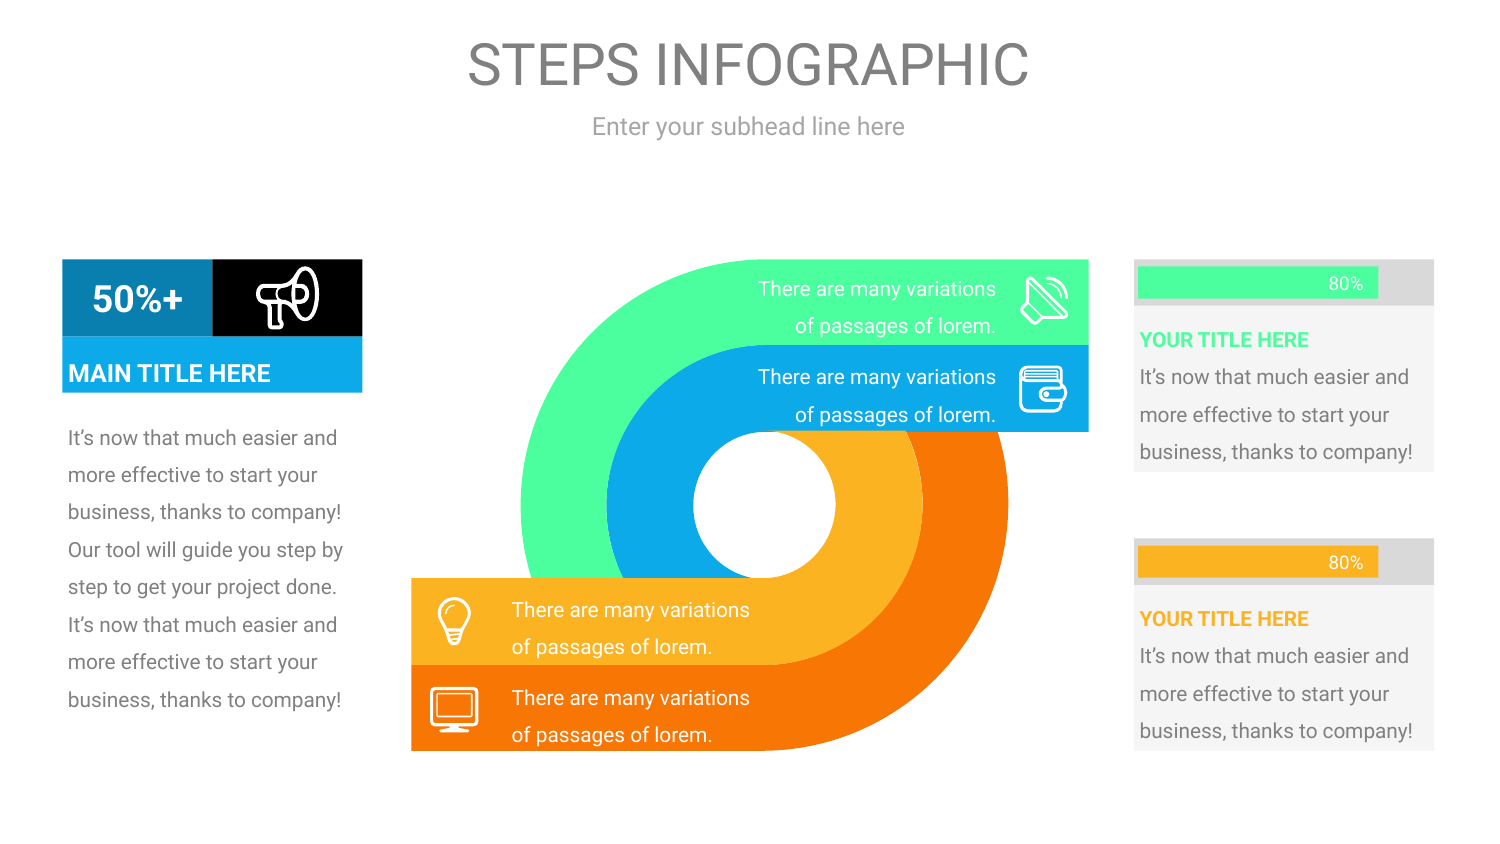

# STEPS INFOGRAPHIC
Enter your subhead line here
50%+

80%
There are many variations of passages of lorem.

YOUR TITLE HERE
It’s now that much easier and more effective to start your business, thanks to company!
MAIN TITLE HERE

There are many variations of passages of lorem.

It’s now that much easier and more effective to start your business, thanks to company! Our tool will guide you step by step to get your project done. It’s now that much easier and more effective to start your business, thanks to company!

80%

There are many variations of passages of lorem.
YOUR TITLE HERE
It’s now that much easier and more effective to start your business, thanks to company!

There are many variations of passages of lorem.